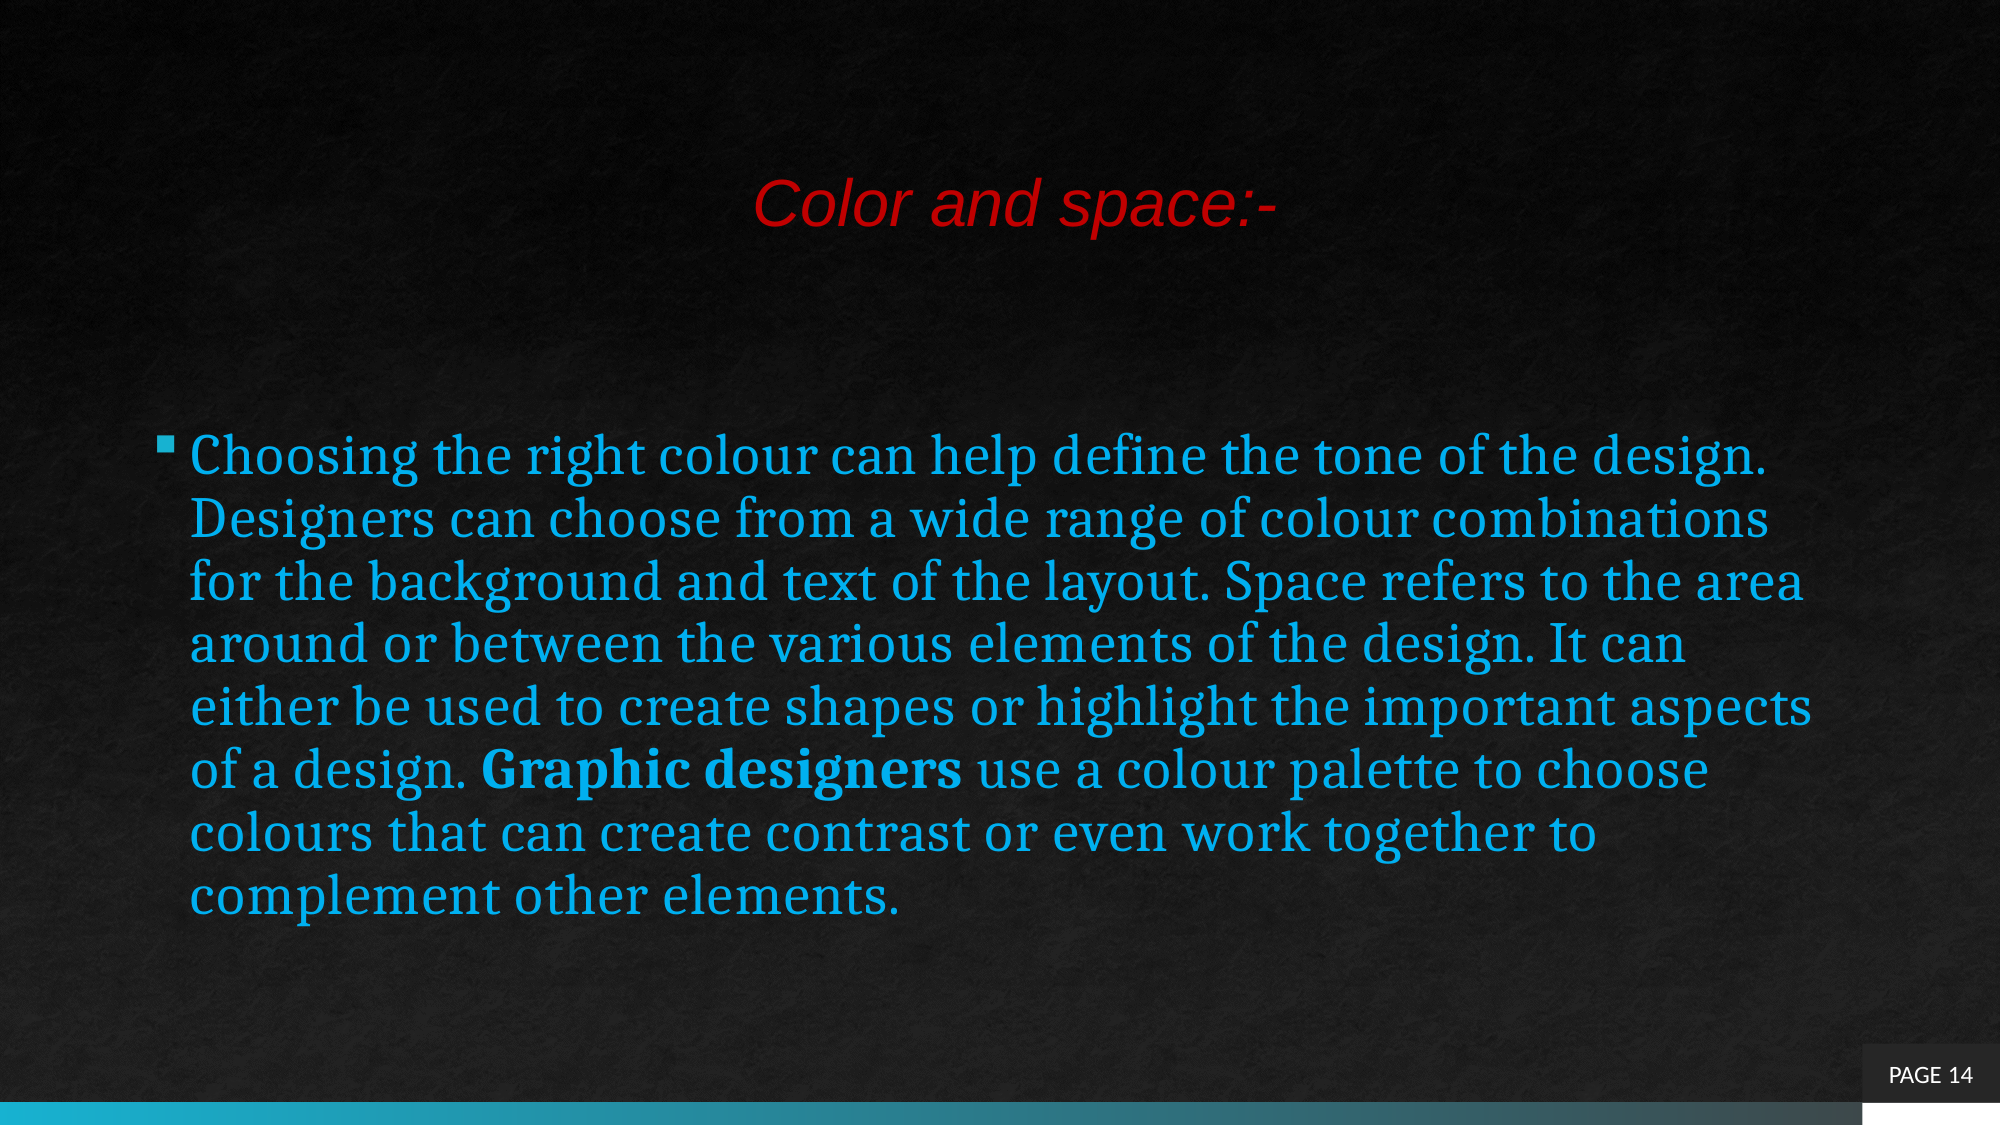

# Color and space:-
Choosing the right colour can help define the tone of the design. Designers can choose from a wide range of colour combinations for the background and text of the layout. Space refers to the area around or between the various elements of the design. It can either be used to create shapes or highlight the important aspects of a design. Graphic designers use a colour palette to choose colours that can create contrast or even work together to complement other elements.
PAGE 14